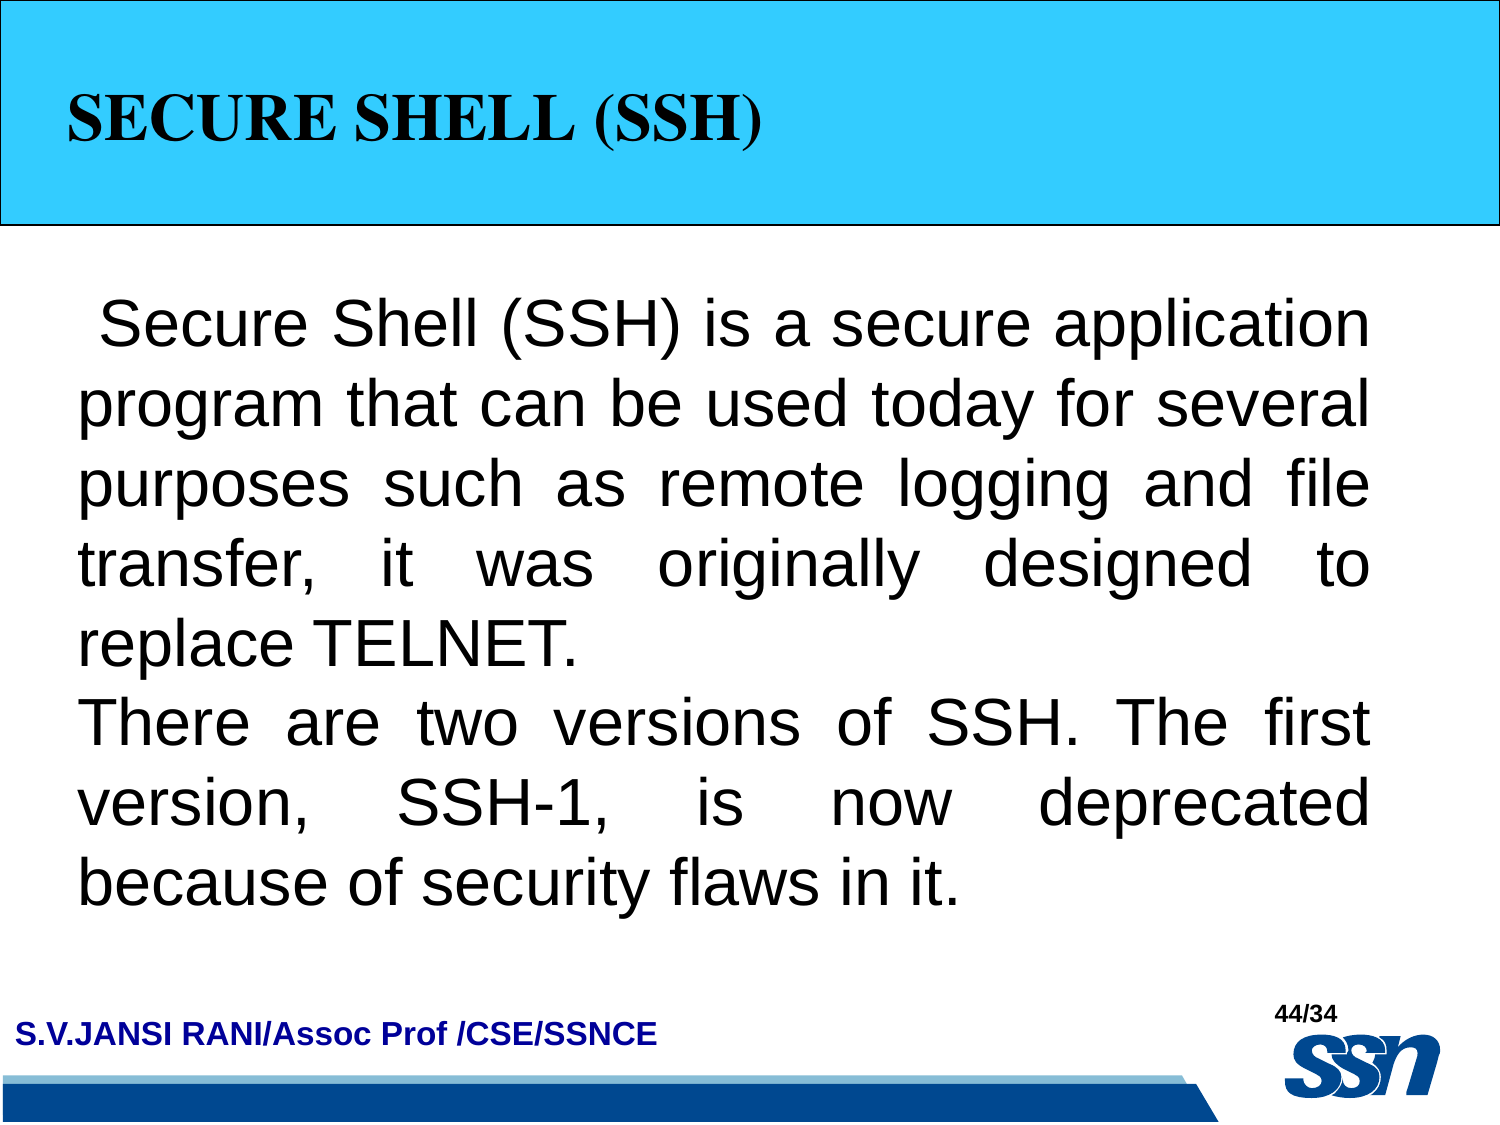

SECURE SHELL (SSH)
 Secure Shell (SSH) is a secure application program that can be used today for several purposes such as remote logging and file transfer, it was originally designed to replace TELNET.
There are two versions of SSH. The first version, SSH-1, is now deprecated because of security flaws in it.